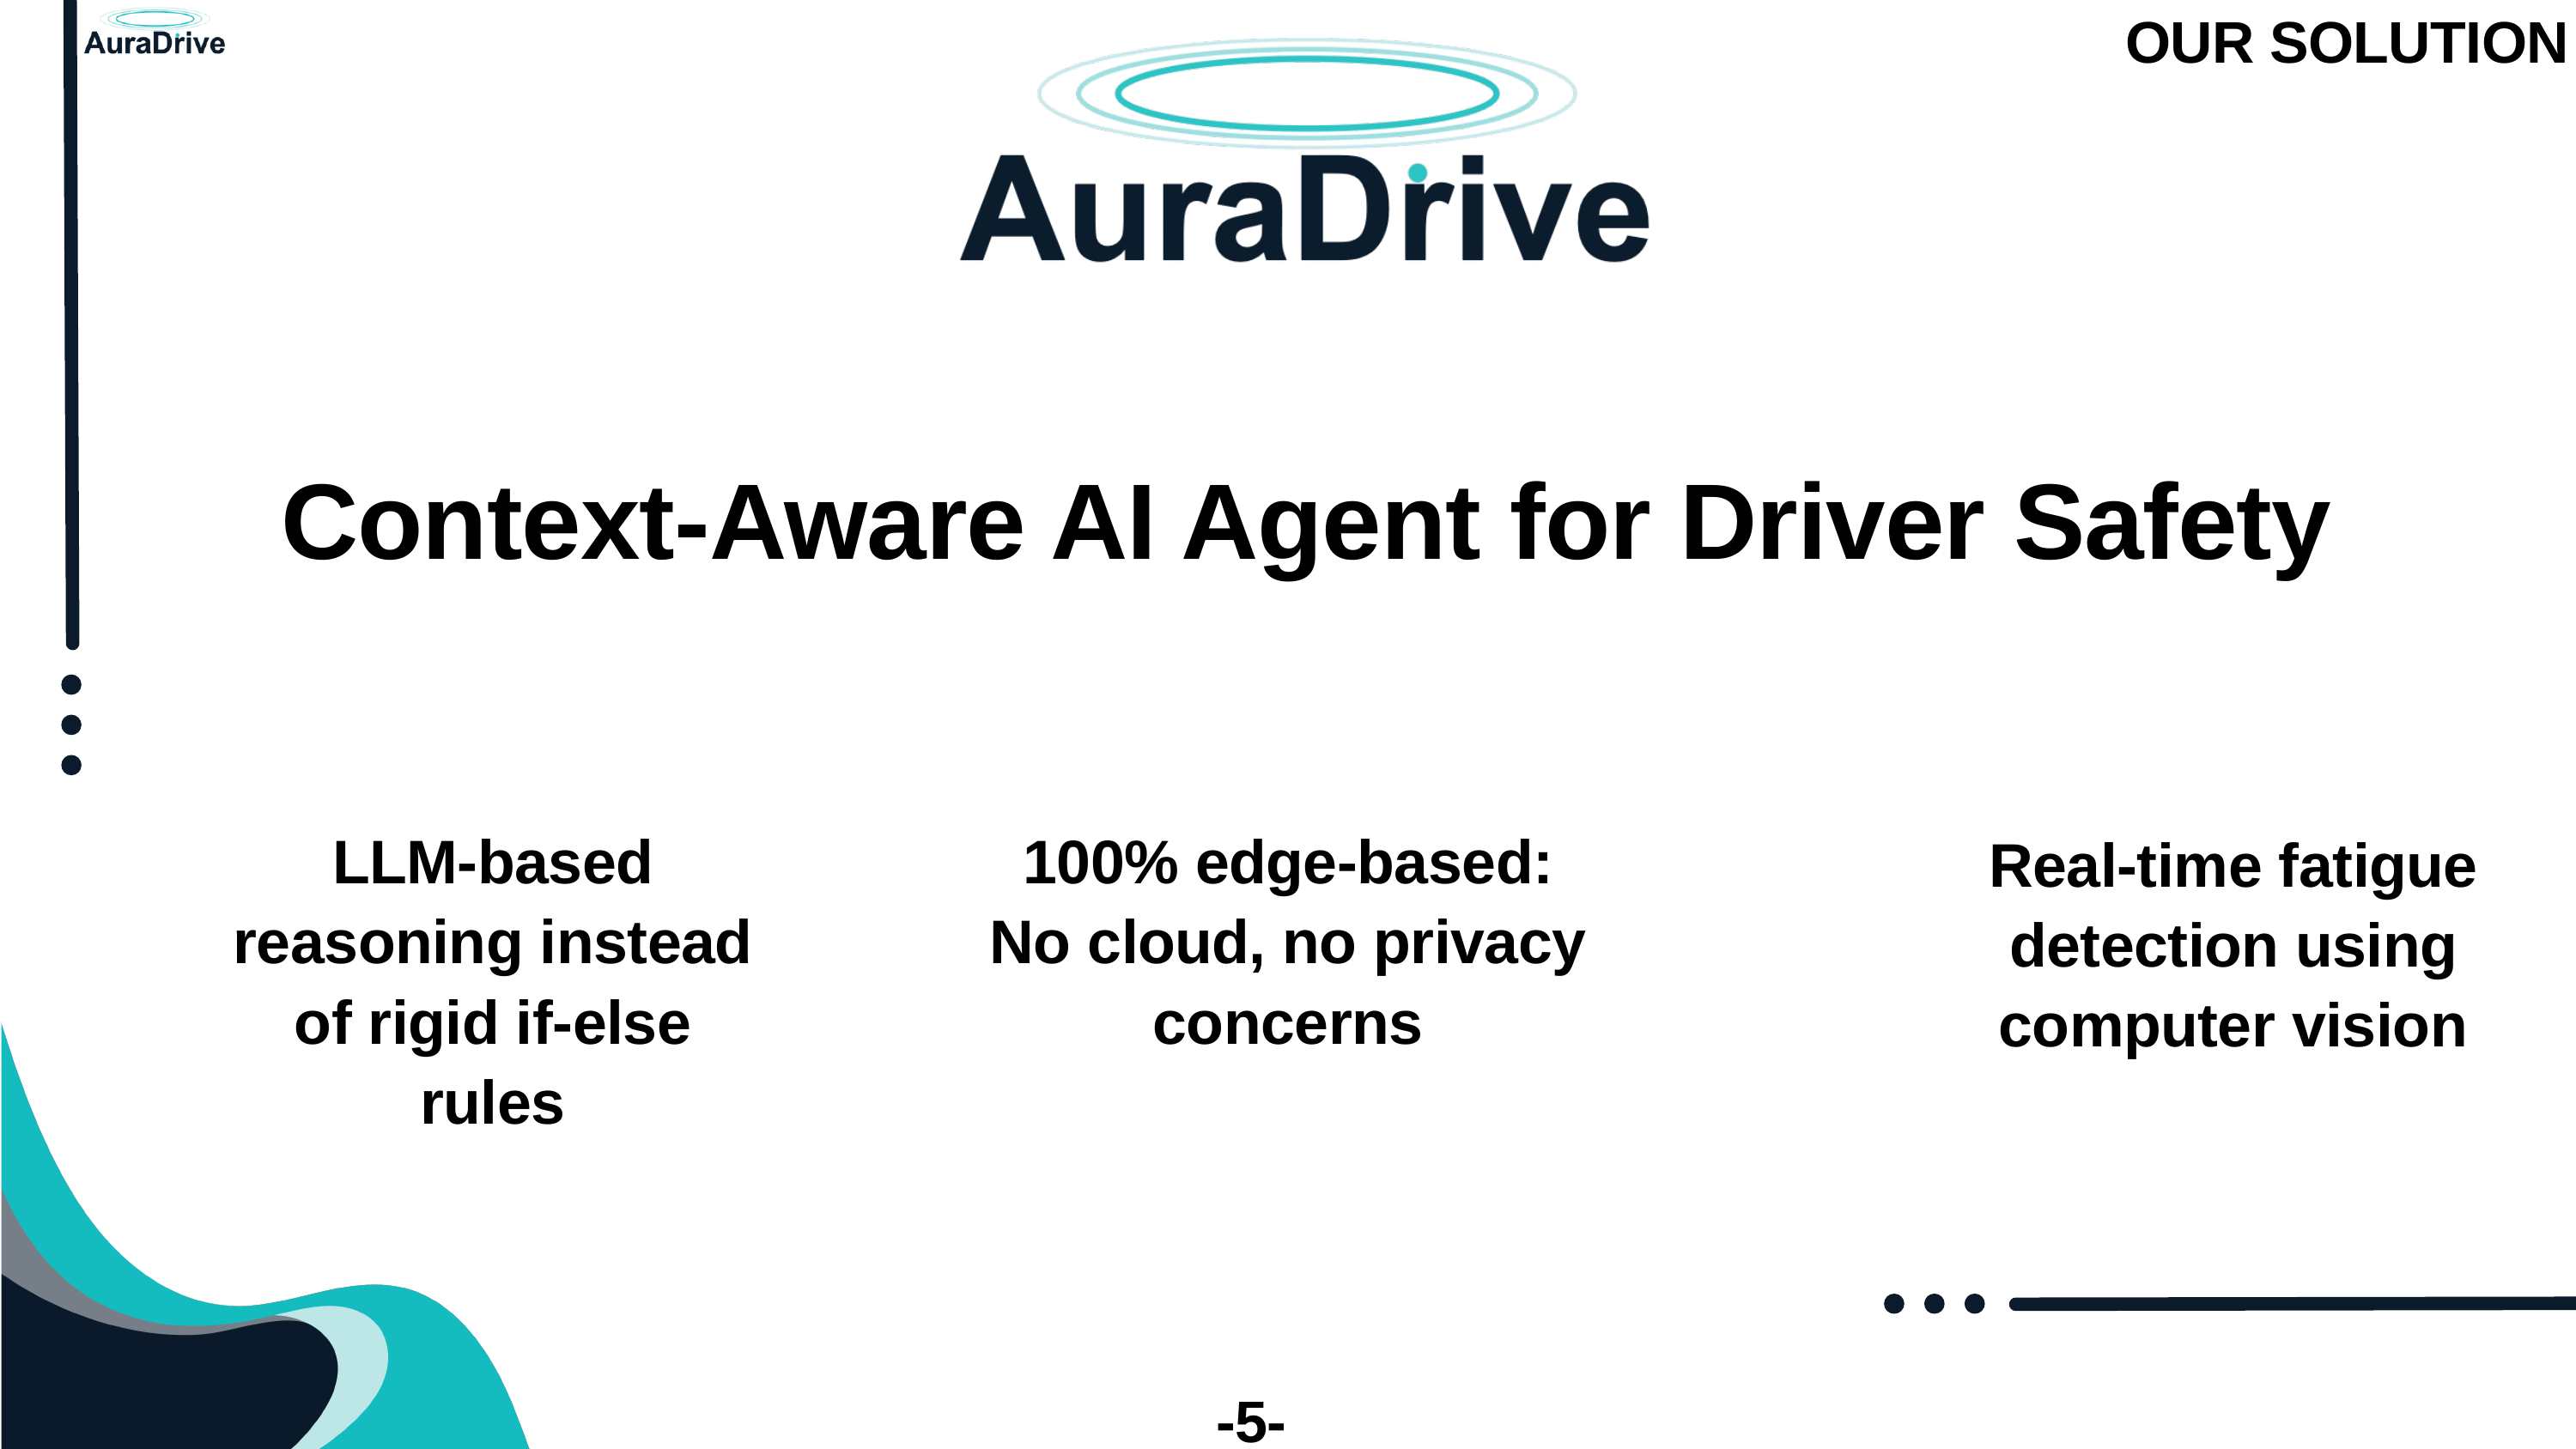

OUR SOLUTION
Context-Aware AI Agent for Driver Safety

LLM-based reasoning instead of rigid if-else rules
100% edge-based: No cloud, no privacy concerns
Real-time fatigue detection using computer vision

-5-